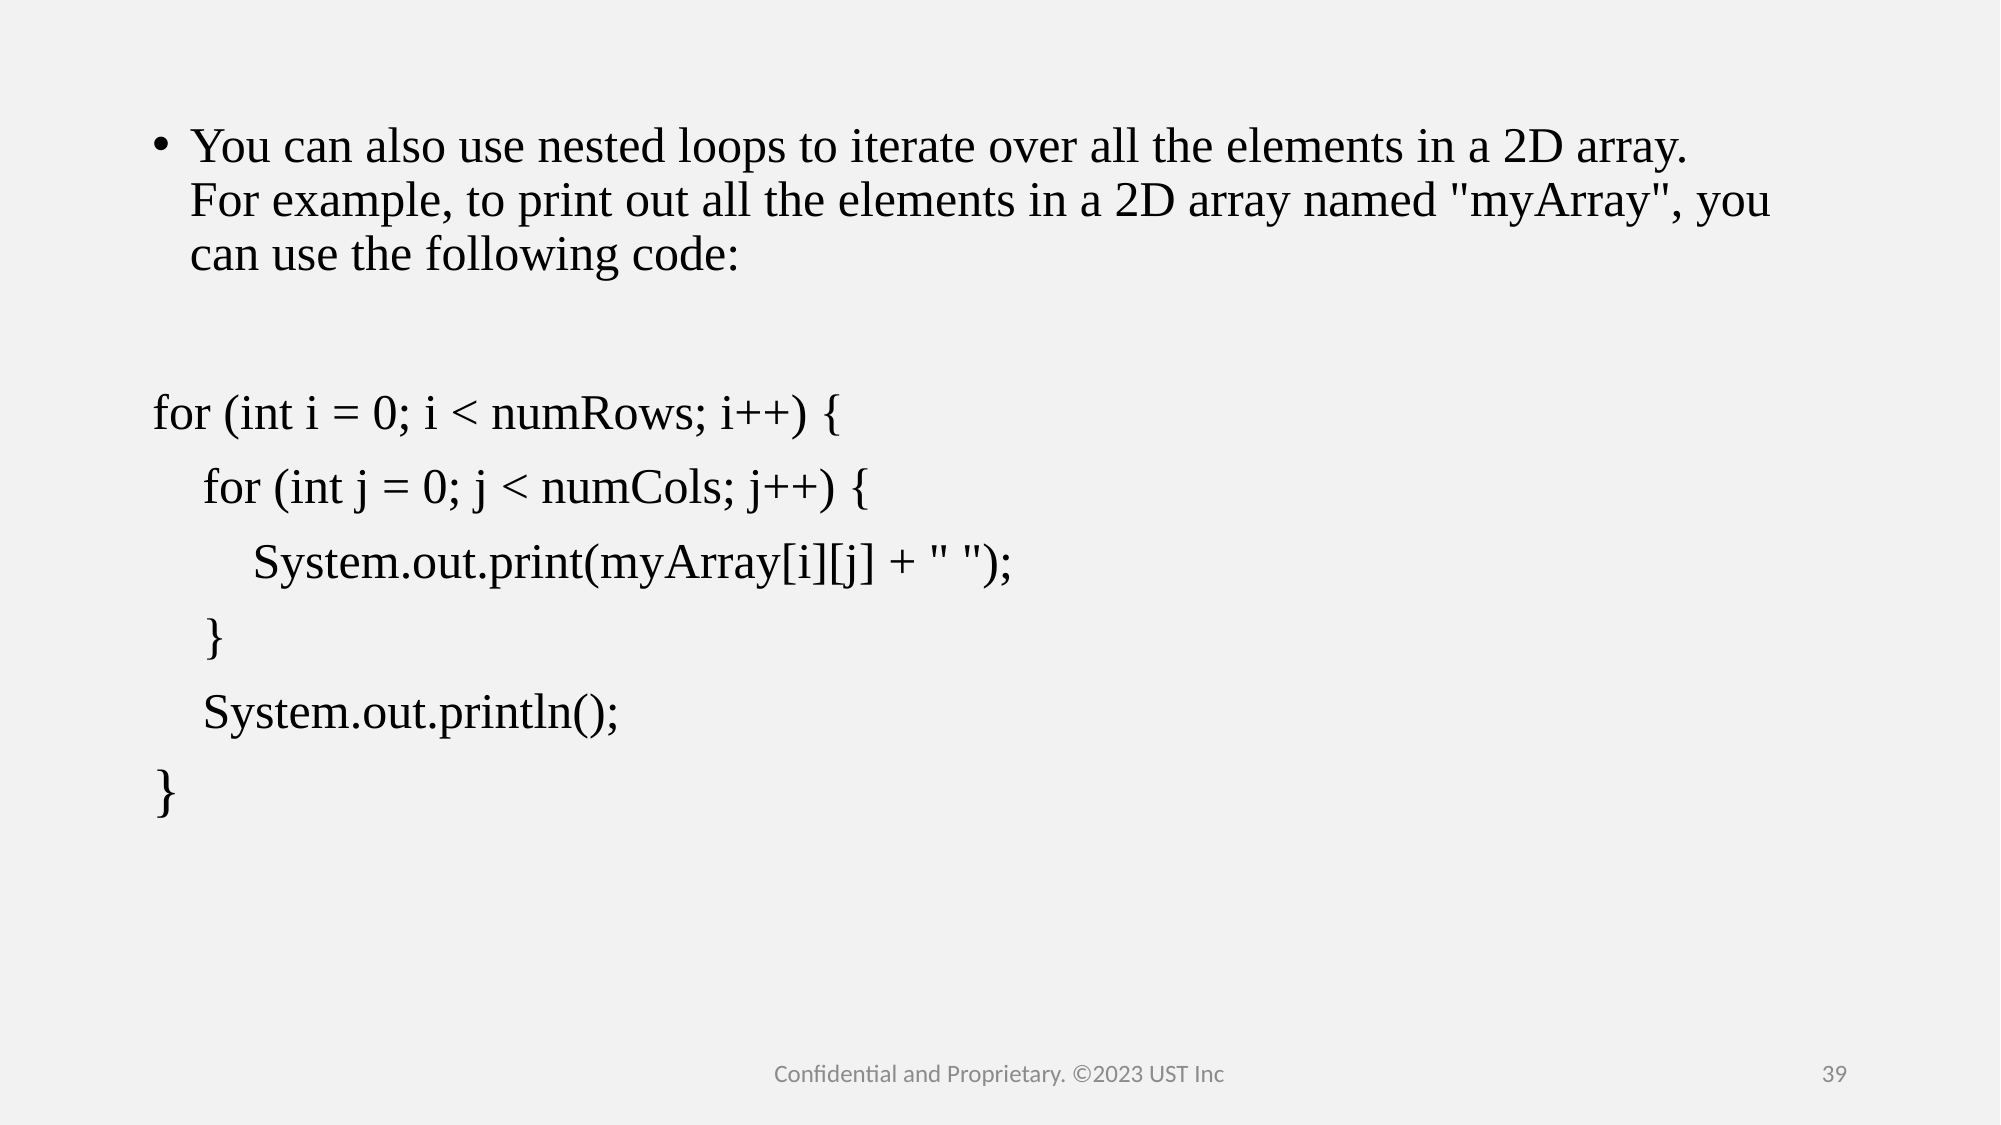

You can also use nested loops to iterate over all the elements in a 2D array. For example, to print out all the elements in a 2D array named "myArray", you can use the following code:

for (int i = 0; i < numRows; i++) {
    for (int j = 0; j < numCols; j++) {
        System.out.print(myArray[i][j] + " ");
    }
    System.out.println();
}

Confidential and Proprietary. ©2023 UST Inc
39